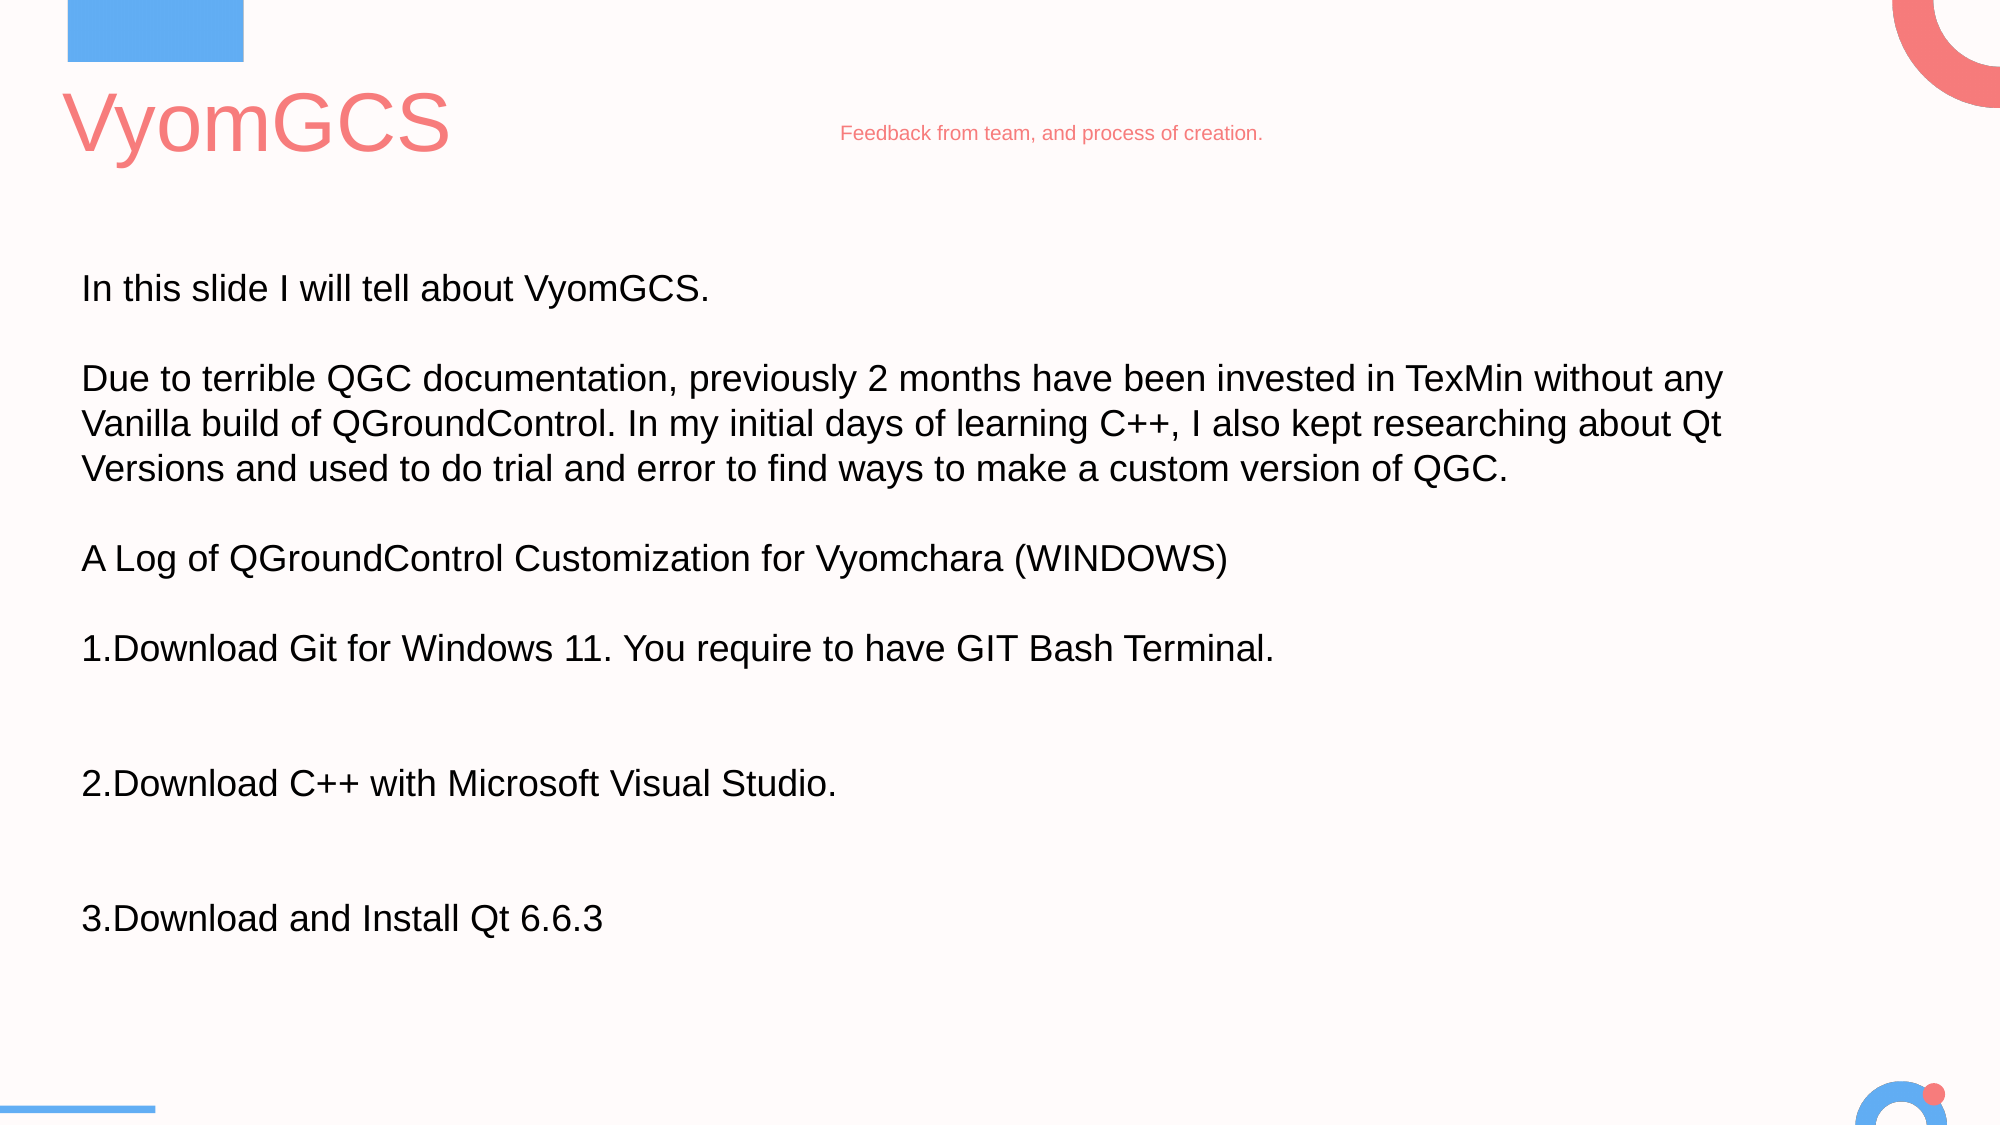

VyomGCS
Feedback from team, and process of creation.
In this slide I will tell about VyomGCS.

Due to terrible QGC documentation, previously 2 months have been invested in TexMin without any Vanilla build of QGroundControl. In my initial days of learning C++, I also kept researching about Qt Versions and used to do trial and error to find ways to make a custom version of QGC.

A Log of QGroundControl Customization for Vyomchara (WINDOWS)

1.Download Git for Windows 11. You require to have GIT Bash Terminal.

2.Download C++ with Microsoft Visual Studio.

3.Download and Install Qt 6.6.3